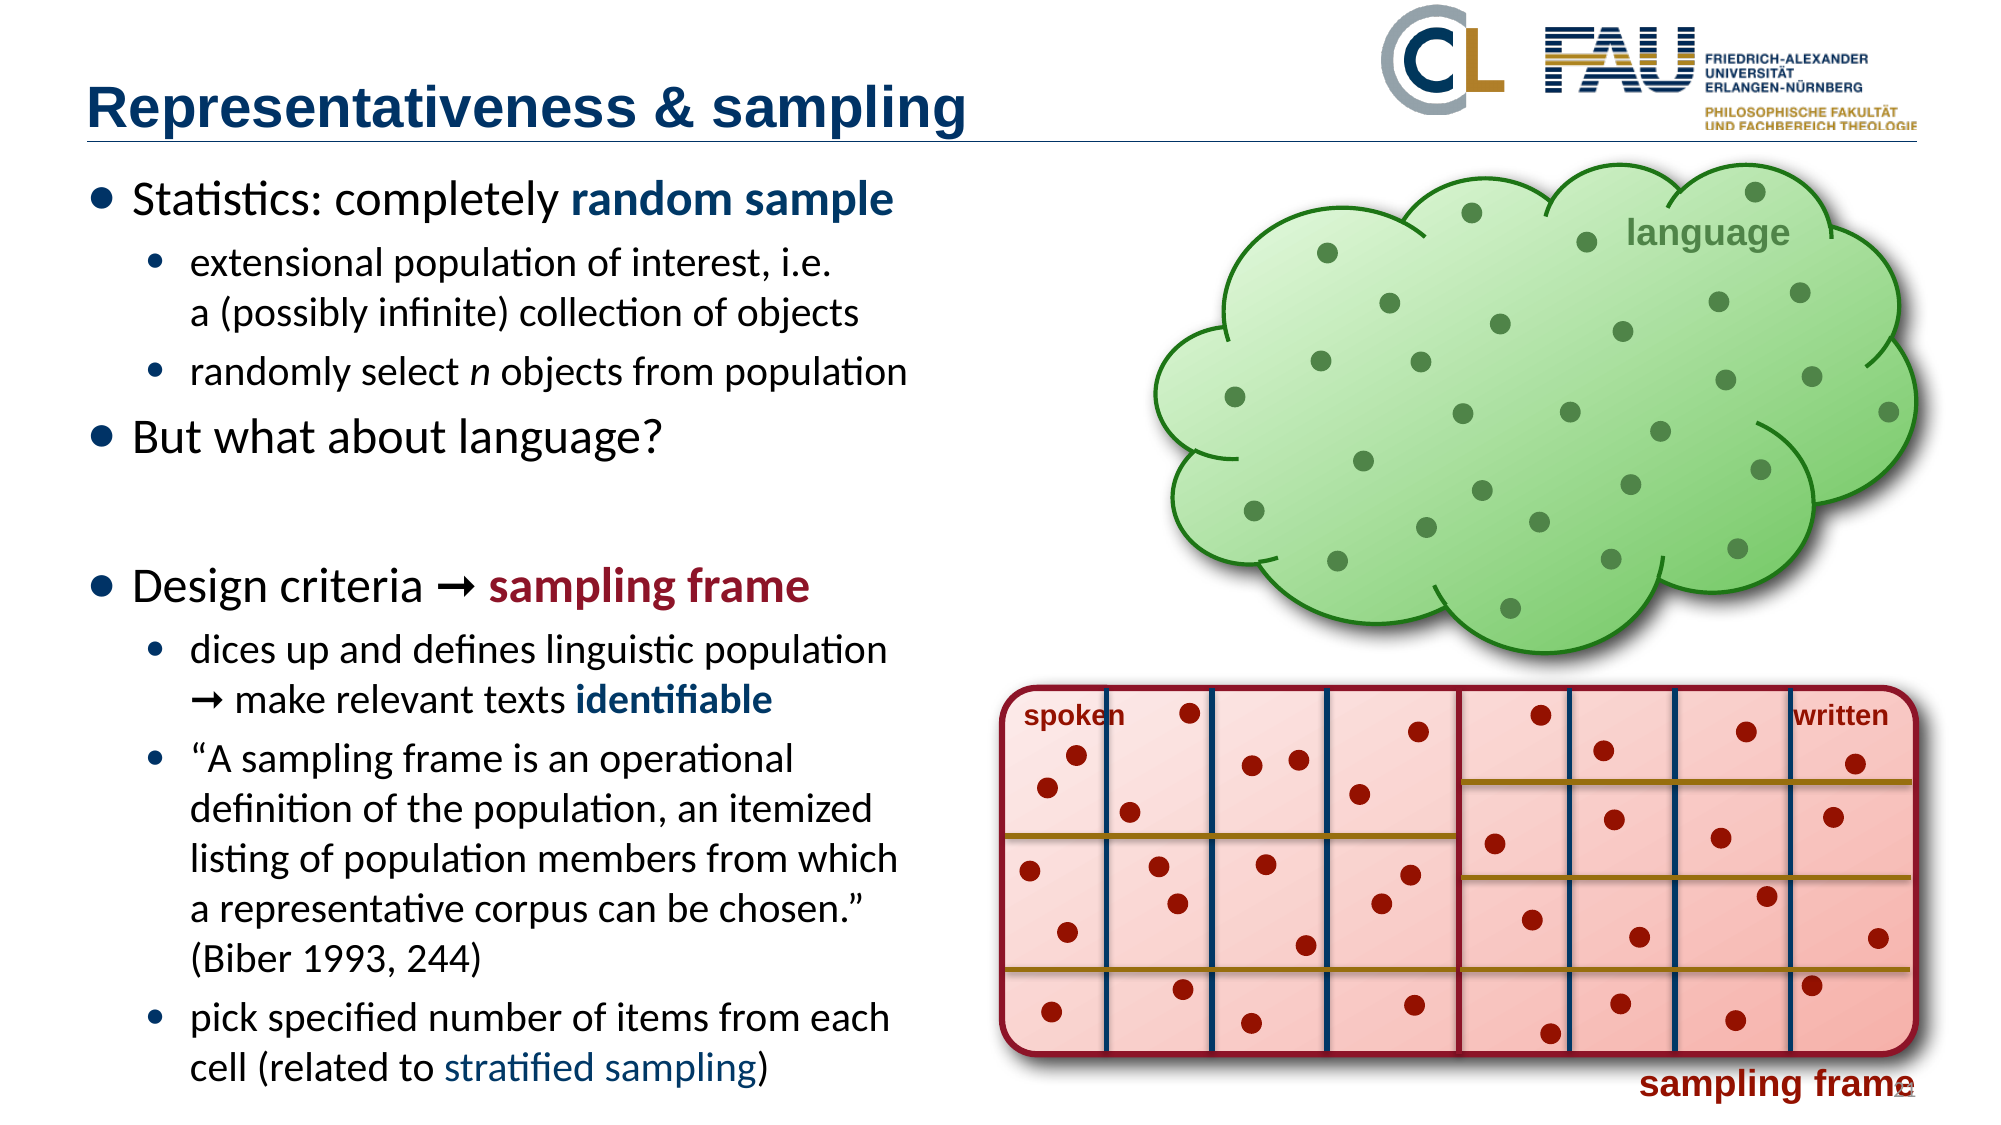

# Representativeness & sampling

language
Statistics: completely random sample
extensional population of interest, i.e.
a (possibly infinite) collection of objects
randomly select n objects from population
But what about language?

Design criteria ➞ sampling frame
dices up and defines linguistic population
➞ make relevant texts identifiable
“A sampling frame is an operational definition of the population, an itemized listing of population members from which a representative corpus can be chosen.” (Biber 1993, 244)
pick specified number of items from each cell (related to stratified sampling)

written
spoken

sampling frame

21